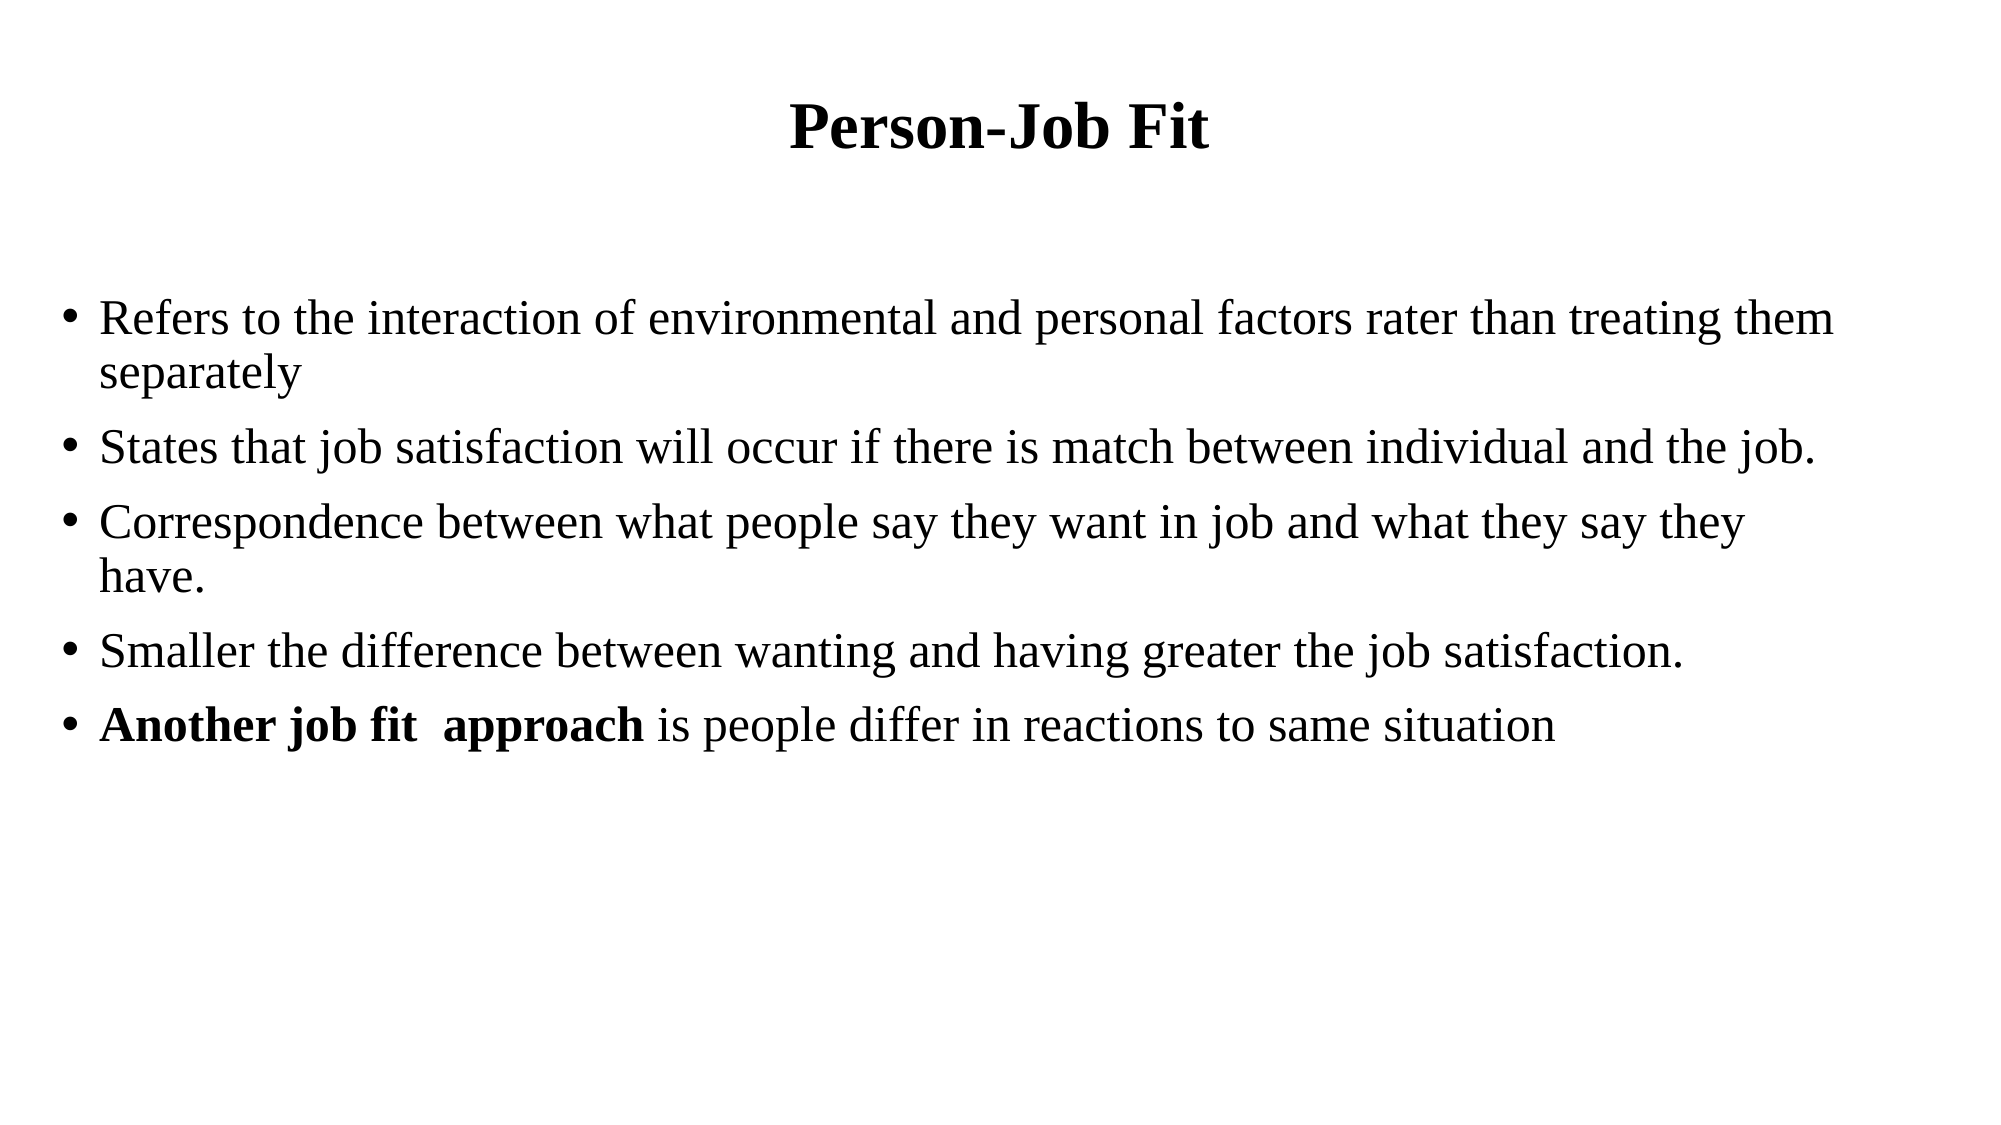

# Person-Job Fit
Refers to the interaction of environmental and personal factors rater than treating them separately
States that job satisfaction will occur if there is match between individual and the job.
Correspondence between what people say they want in job and what they say they have.
Smaller the difference between wanting and having greater the job satisfaction.
Another job fit  approach is people differ in reactions to same situation